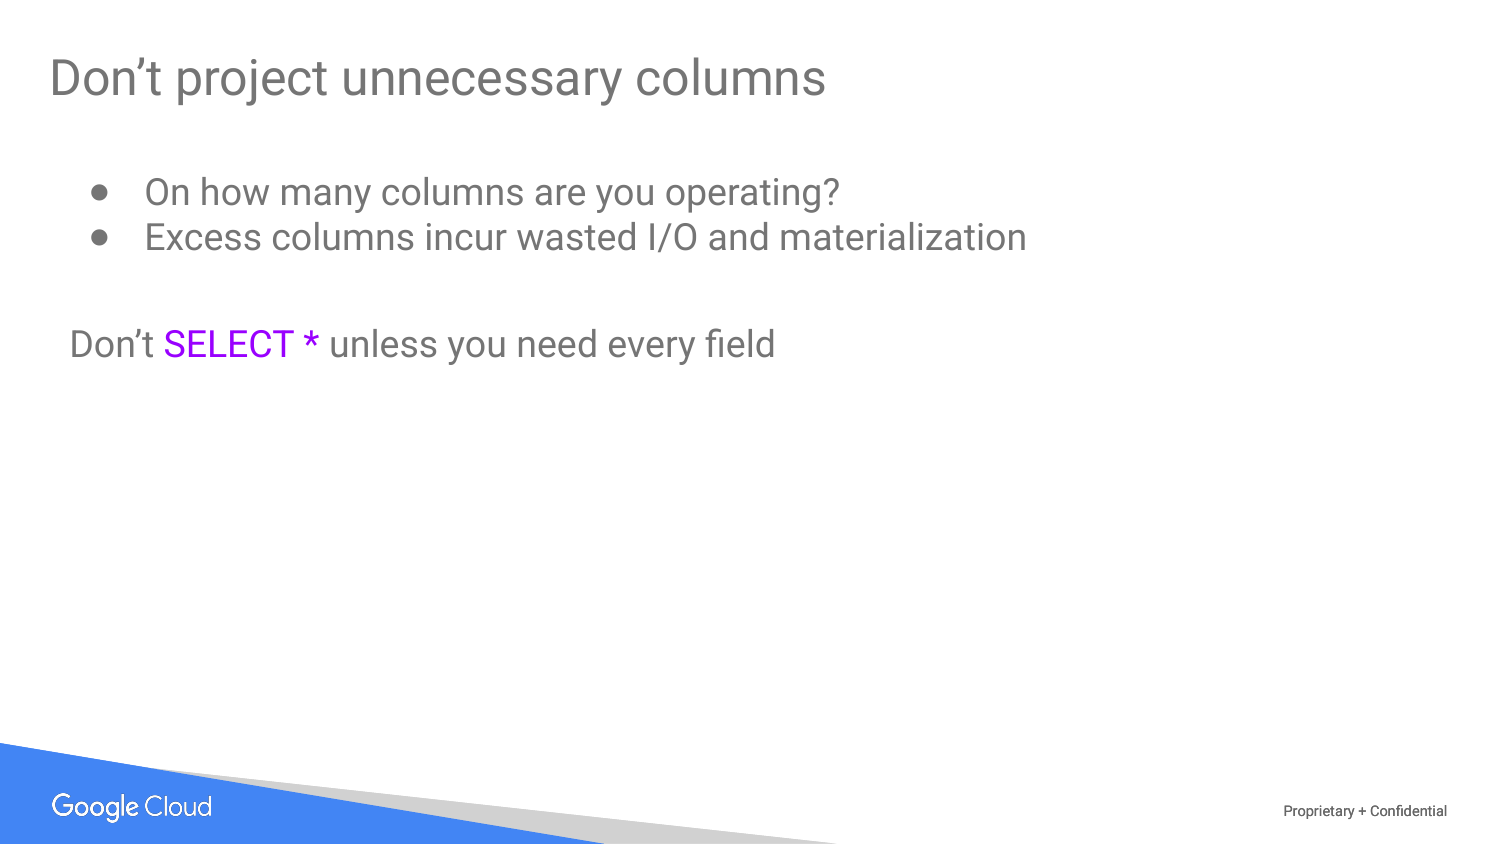

# Don’t project unnecessary columns
On how many columns are you operating?
Excess columns incur wasted I/O and materialization

Don’t SELECT * unless you need every field